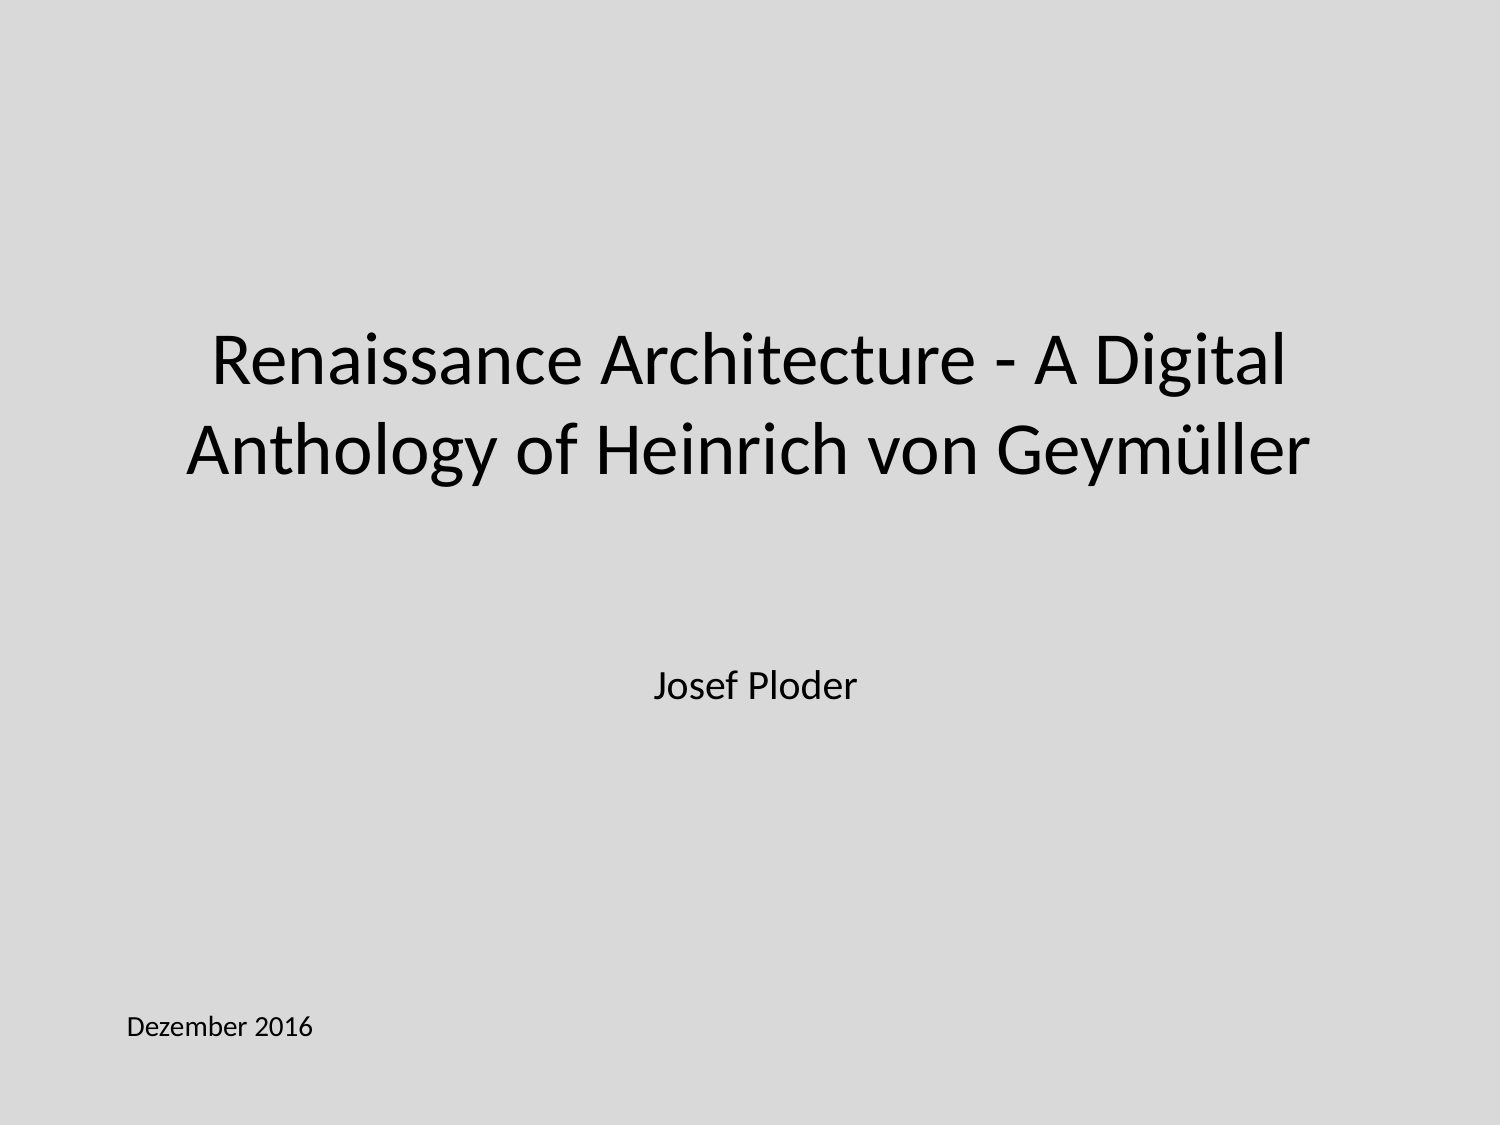

# Renaissance Architecture - A Digital Anthology of Heinrich von Geymüller

Josef Ploder
Dezember 2016